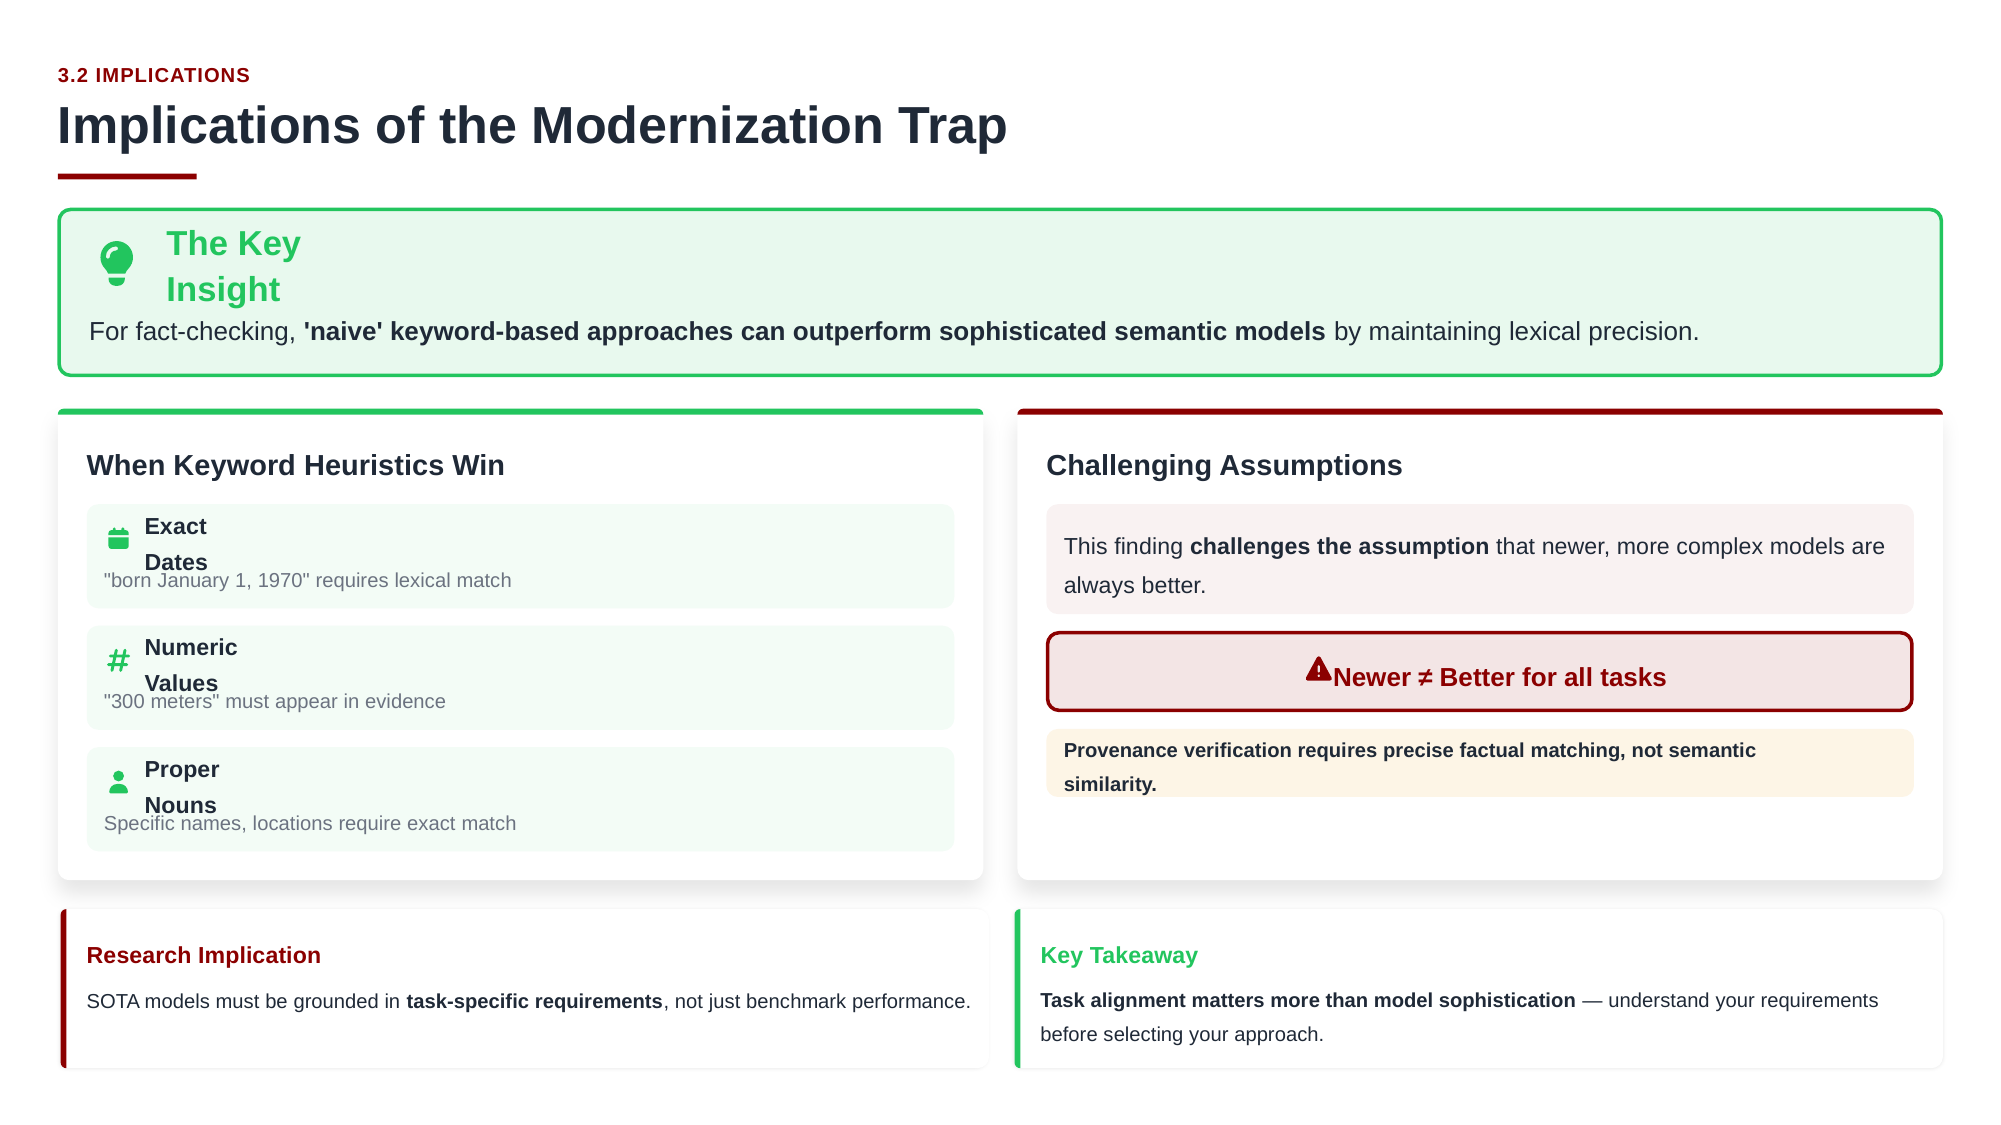

3.2 IMPLICATIONS
Implications of the Modernization Trap

The Key Insight

For fact-checking, 'naive' keyword-based approaches can outperform sophisticated semantic models by maintaining lexical precision.

When Keyword Heuristics Win
Challenging Assumptions

Exact Dates
This finding challenges the assumption that newer, more complex models are always better.

"born January 1, 1970" requires lexical match

Numeric Values

Newer ≠ Better for all tasks

"300 meters" must appear in evidence

Provenance verification requires precise factual matching, not semantic similarity.
Proper Nouns

Specific names, locations require exact match

Research Implication
Key Takeaway
SOTA models must be grounded in task-specific requirements, not just benchmark performance.
Task alignment matters more than model sophistication — understand your requirements before selecting your approach.